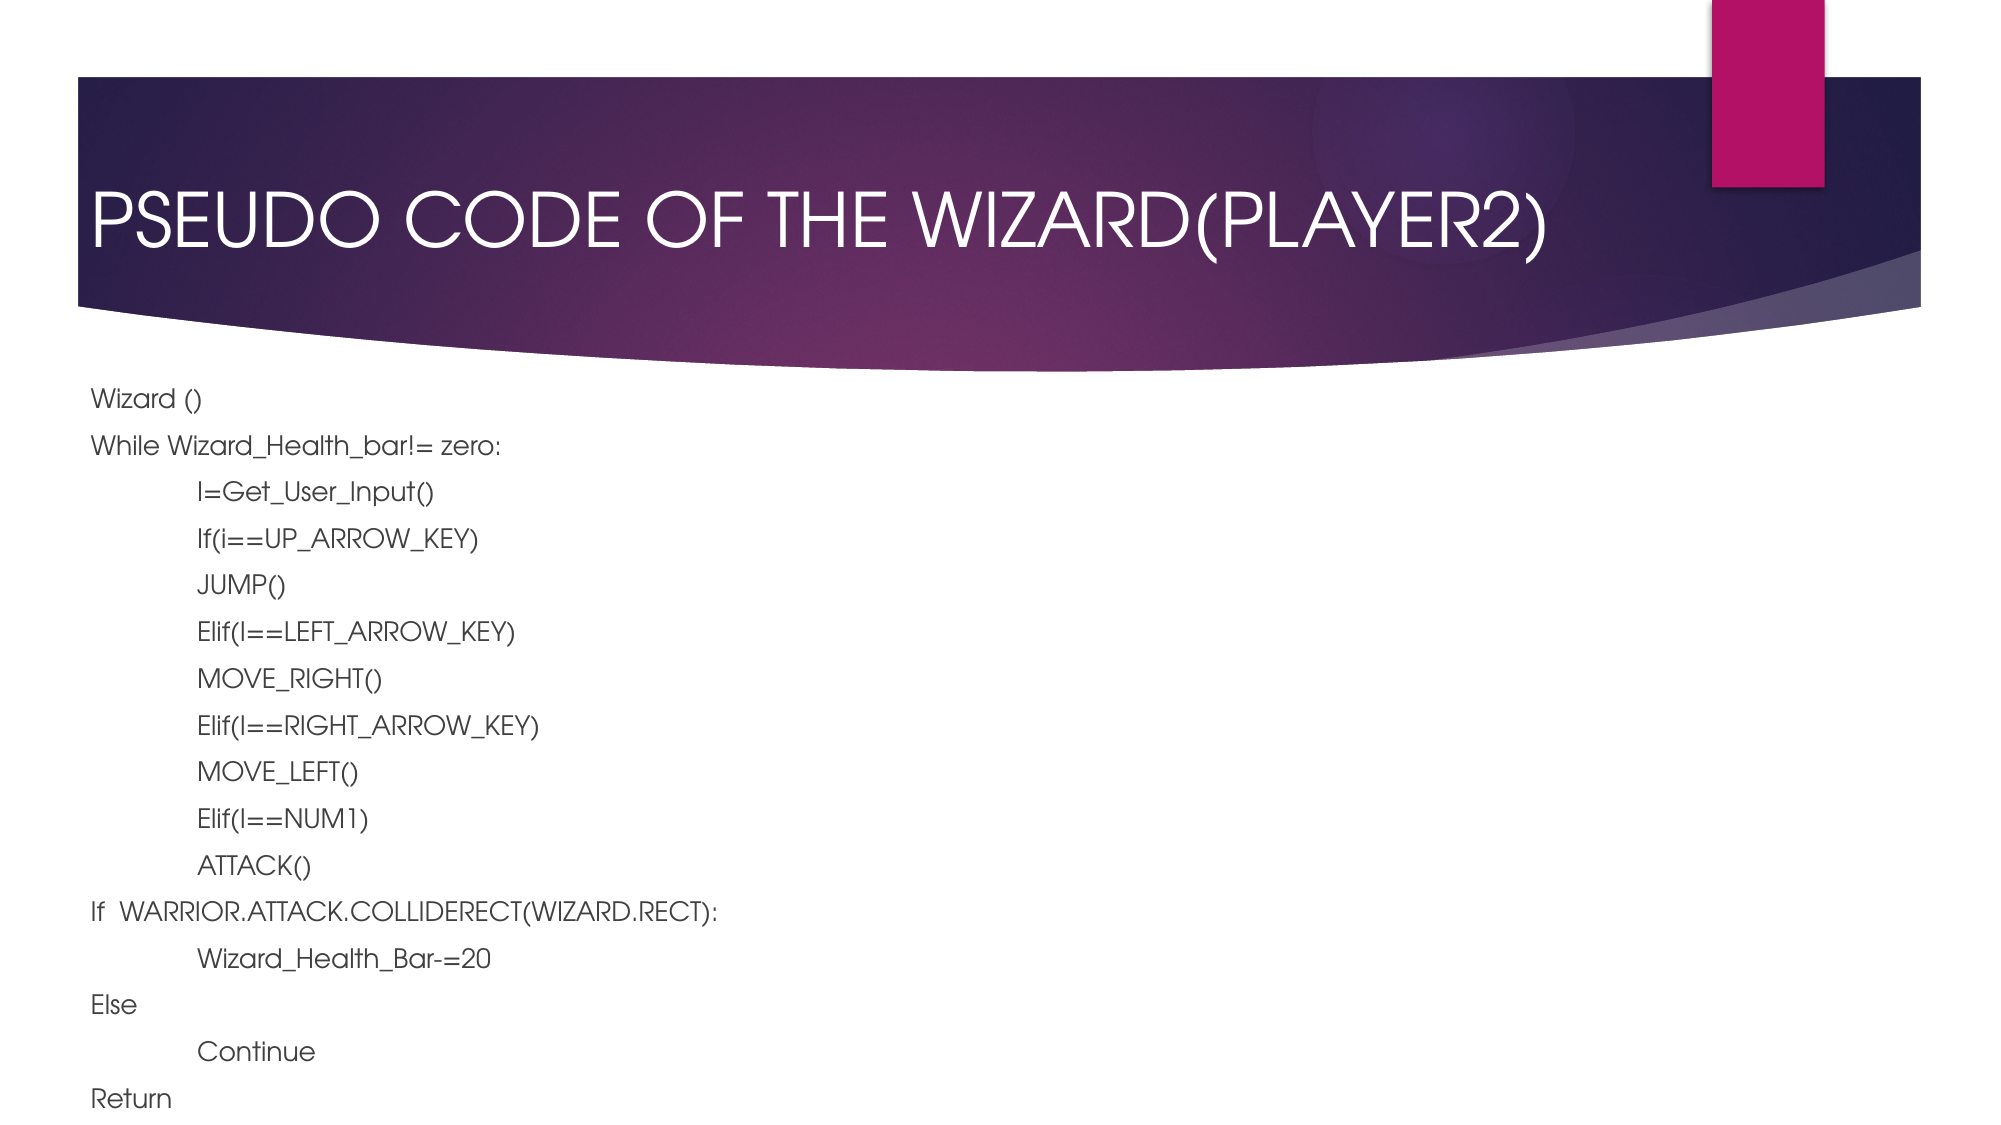

# PSEUDO CODE OF THE WIZARD(PLAYER2)
Wizard ()
While Wizard_Health_bar!= zero:
	I=Get_User_Input()
	If(i==UP_ARROW_KEY)
		JUMP()
	Elif(I==LEFT_ARROW_KEY)
		MOVE_RIGHT()
	Elif(I==RIGHT_ARROW_KEY)
		MOVE_LEFT()
	Elif(I==NUM1)
		ATTACK()
If  WARRIOR.ATTACK.COLLIDERECT(WIZARD.RECT):
	Wizard_Health_Bar-=20
Else
	Continue
Return